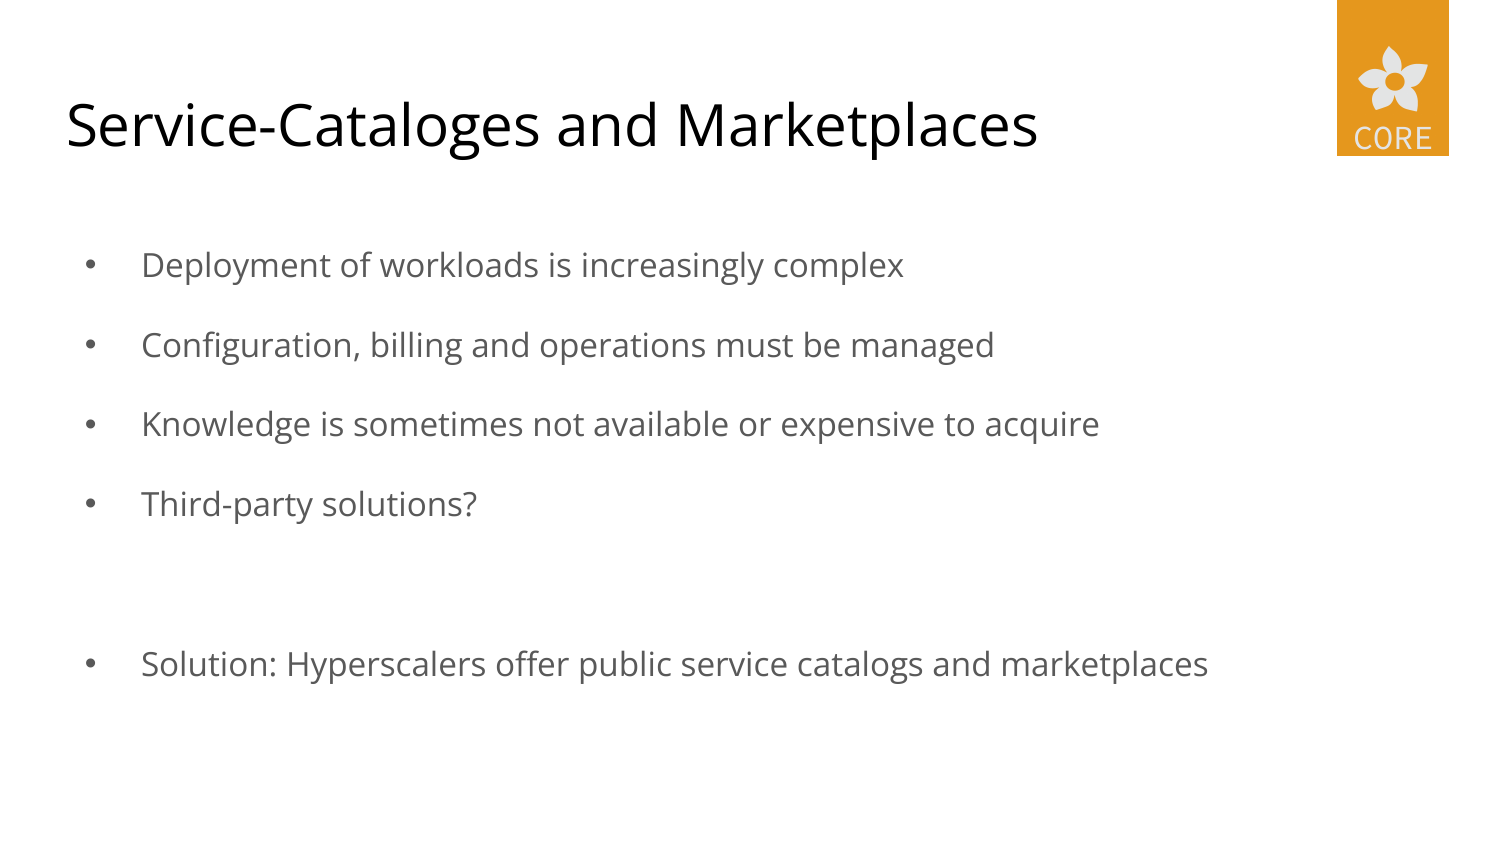

# Service-Cataloges and Marketplaces
Deployment of workloads is increasingly complex
Configuration, billing and operations must be managed
Knowledge is sometimes not available or expensive to acquire
Third-party solutions?

Solution: Hyperscalers offer public service catalogs and marketplaces